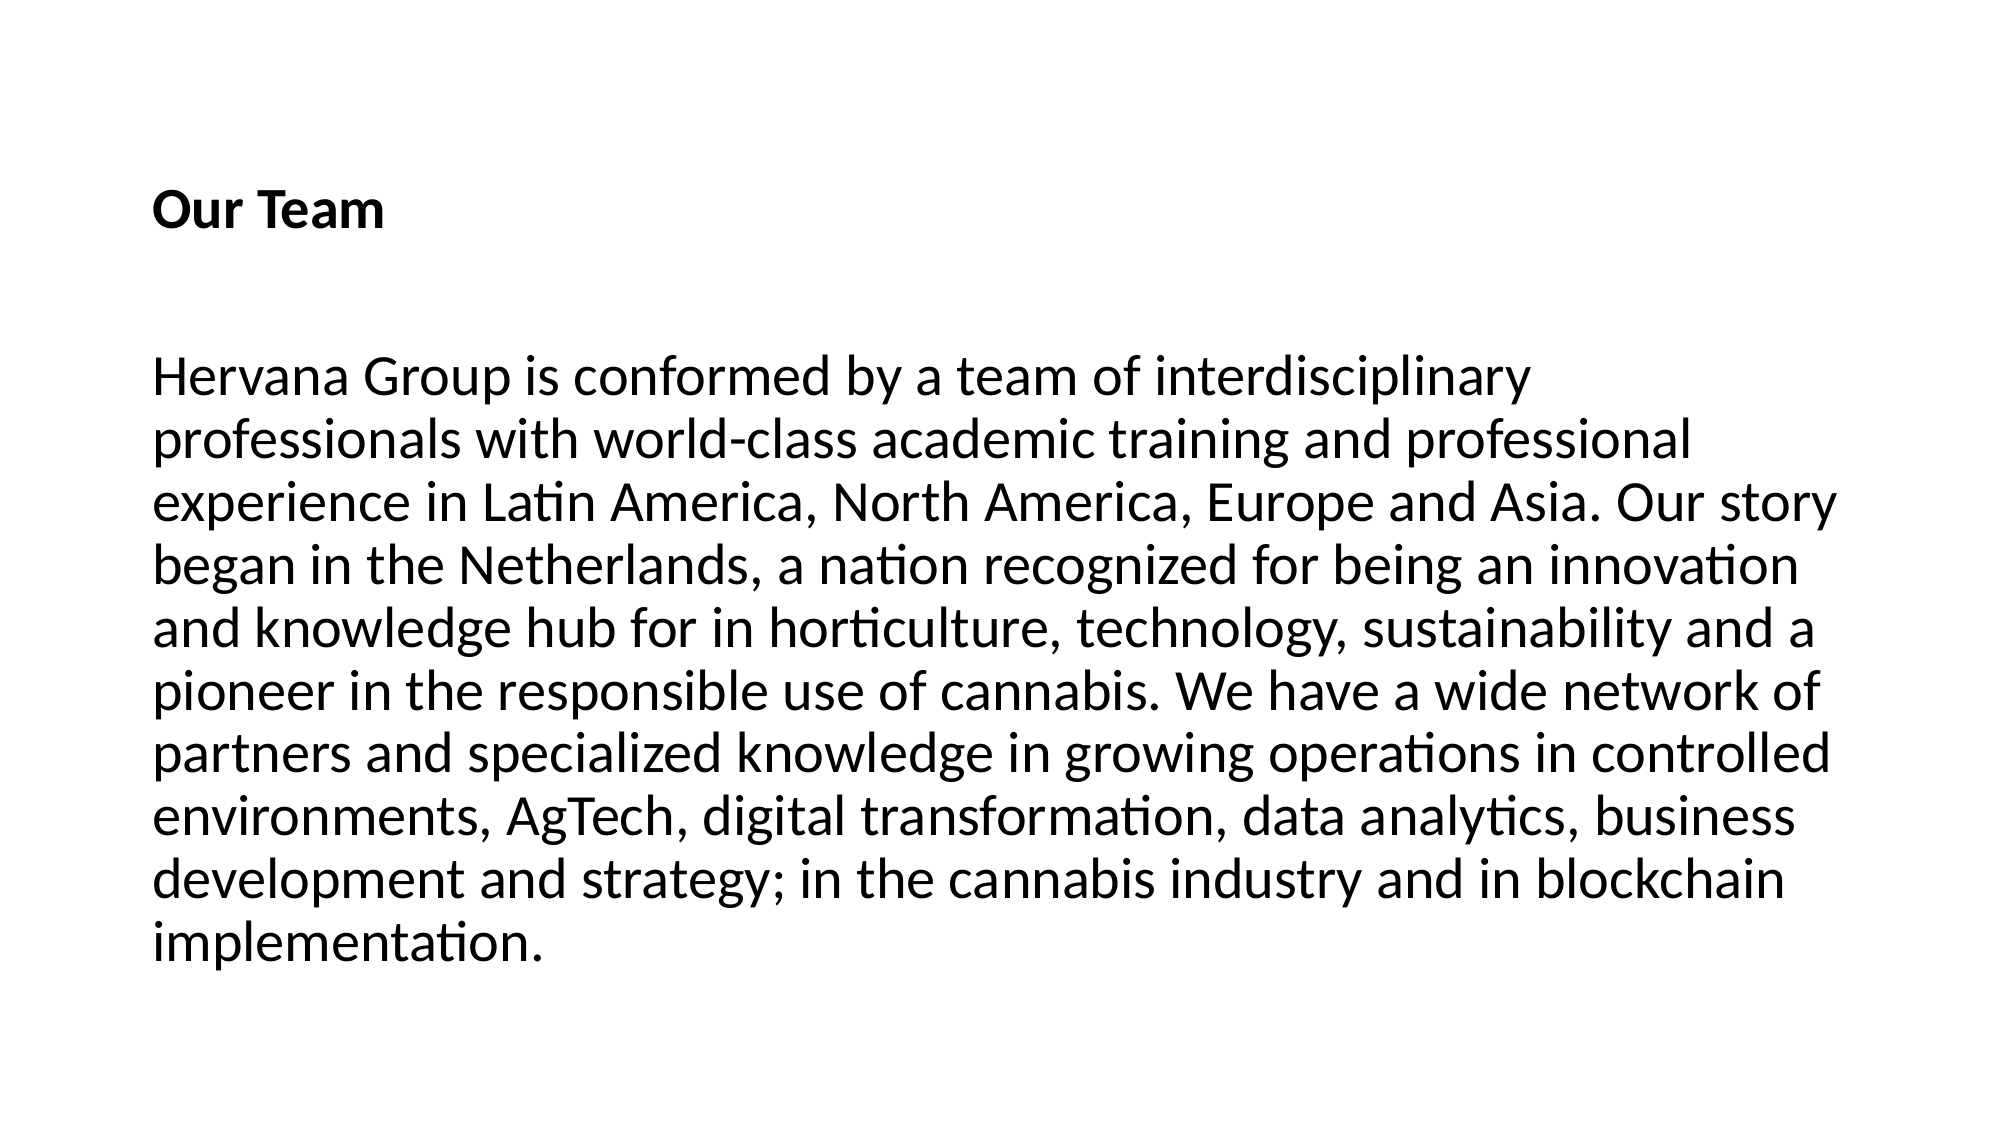

Our Team

Hervana Group is conformed by a team of interdisciplinary professionals with world-class academic training and professional experience in Latin America, North America, Europe and Asia. Our story began in the Netherlands, a nation recognized for being an innovation and knowledge hub for in horticulture, technology, sustainability and a pioneer in the responsible use of cannabis. We have a wide network of partners and specialized knowledge in growing operations in controlled environments, AgTech, digital transformation, data analytics, business development and strategy; in the cannabis industry and in blockchain implementation.